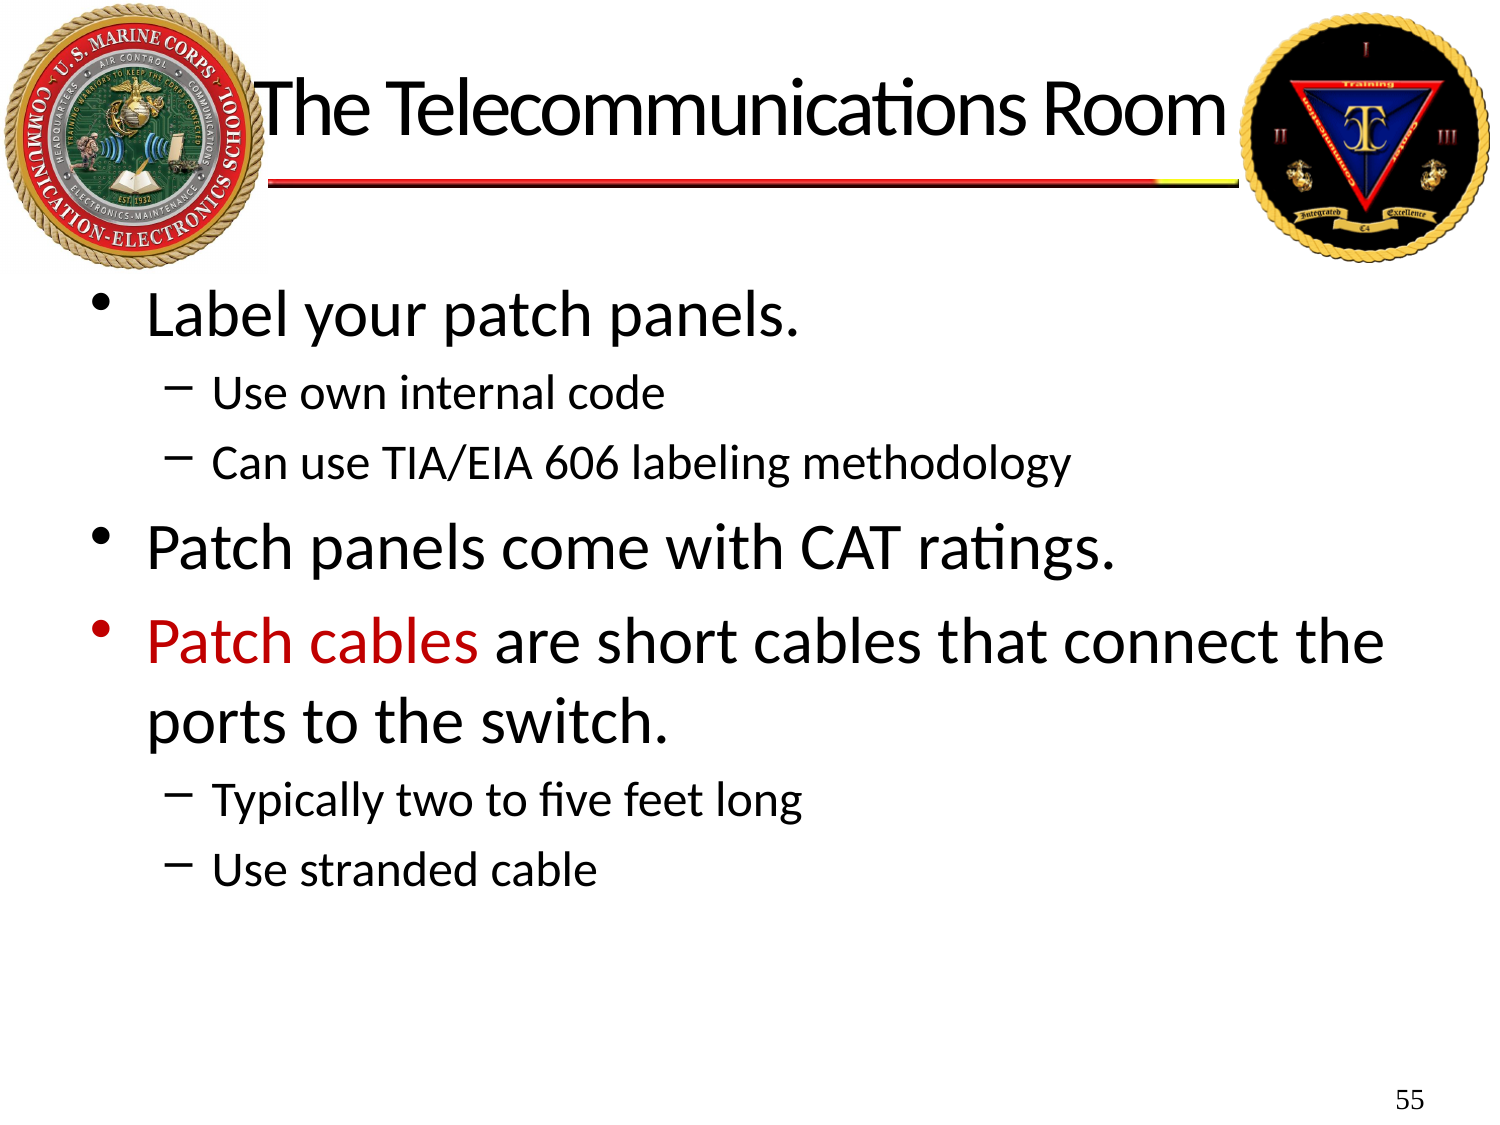

# The Telecommunications Room
Label your patch panels.
Use own internal code
Can use TIA/EIA 606 labeling methodology
Patch panels come with CAT ratings.
Patch cables are short cables that connect the ports to the switch.
Typically two to five feet long
Use stranded cable